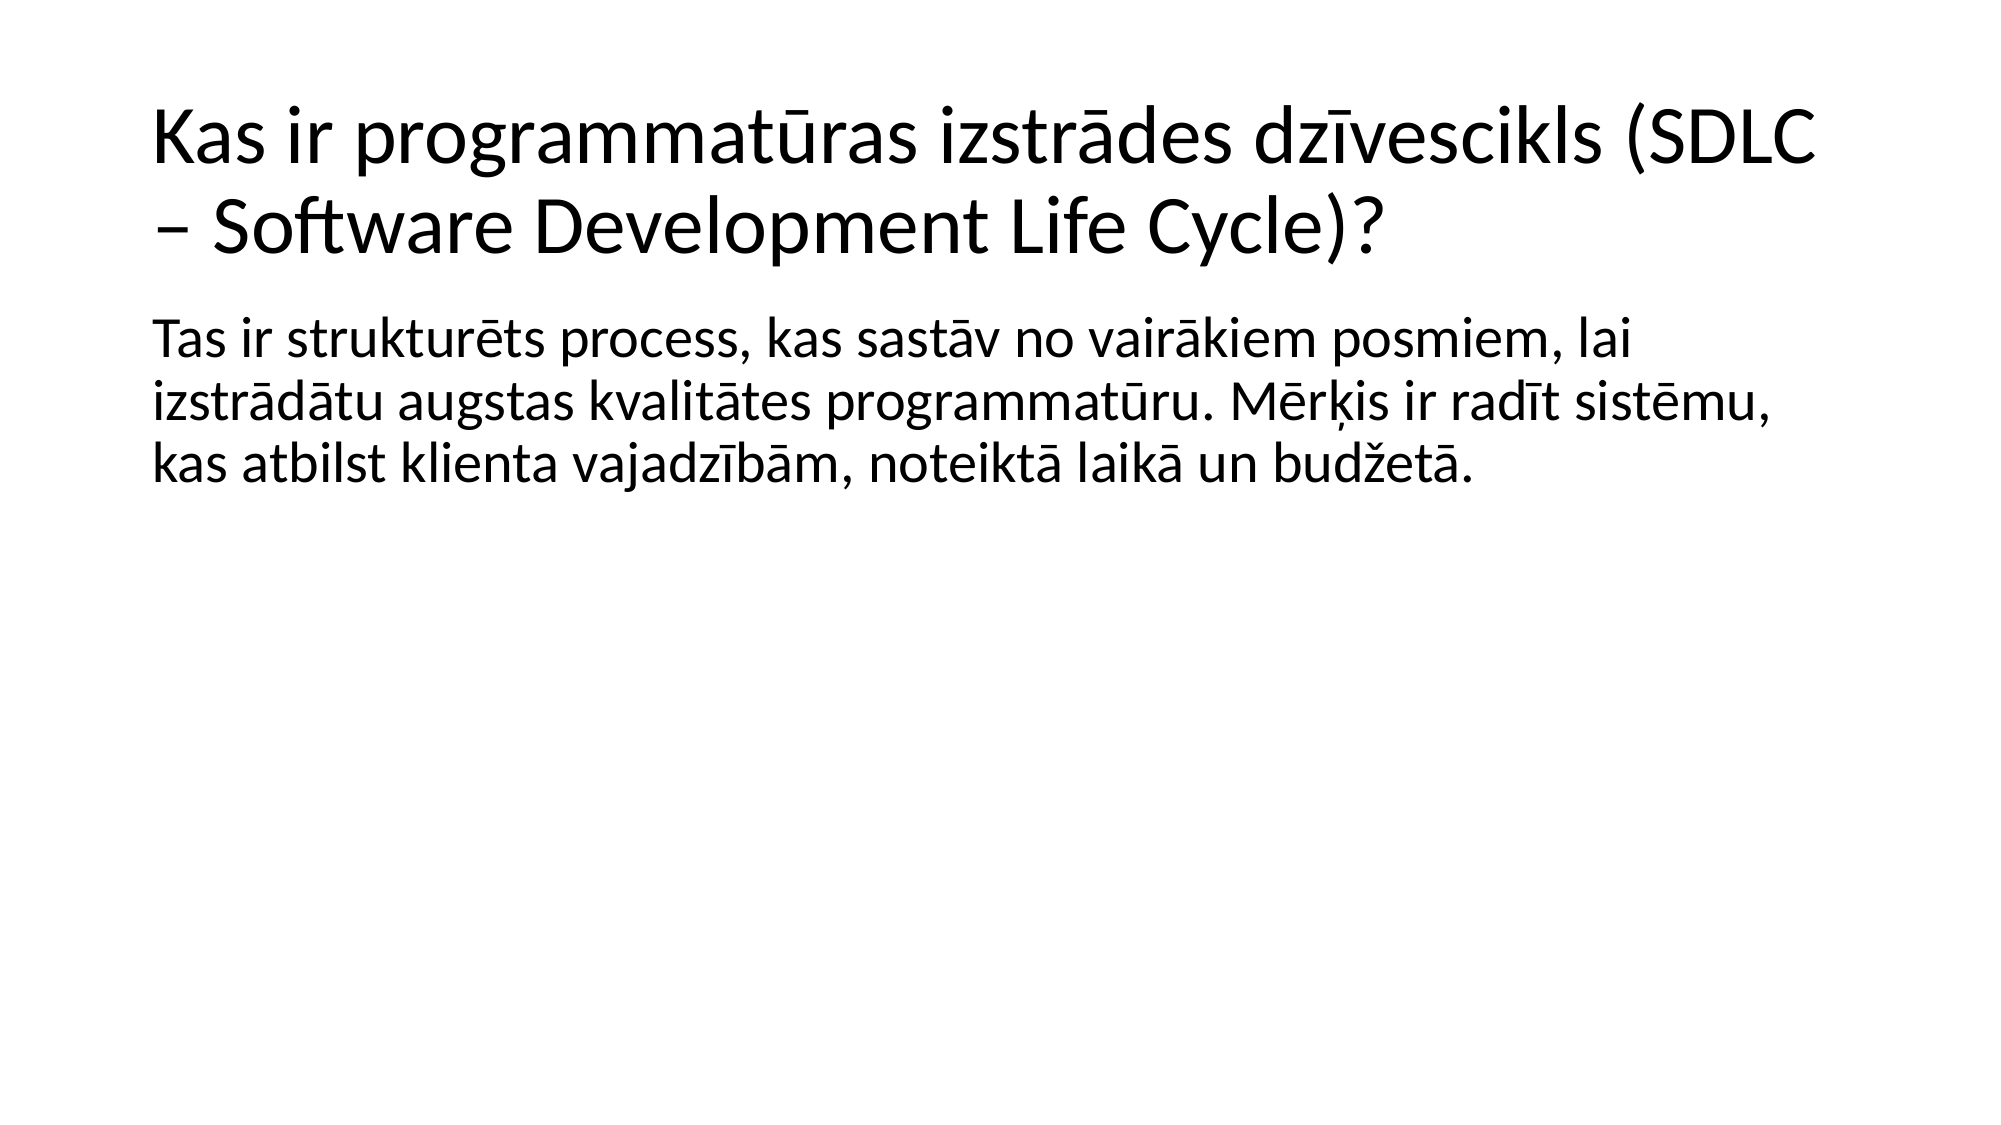

# Kas ir programmatūras izstrādes dzīvescikls (SDLC – Software Development Life Cycle)?

Tas ir strukturēts process, kas sastāv no vairākiem posmiem, lai izstrādātu augstas kvalitātes programmatūru. Mērķis ir radīt sistēmu, kas atbilst klienta vajadzībām, noteiktā laikā un budžetā.